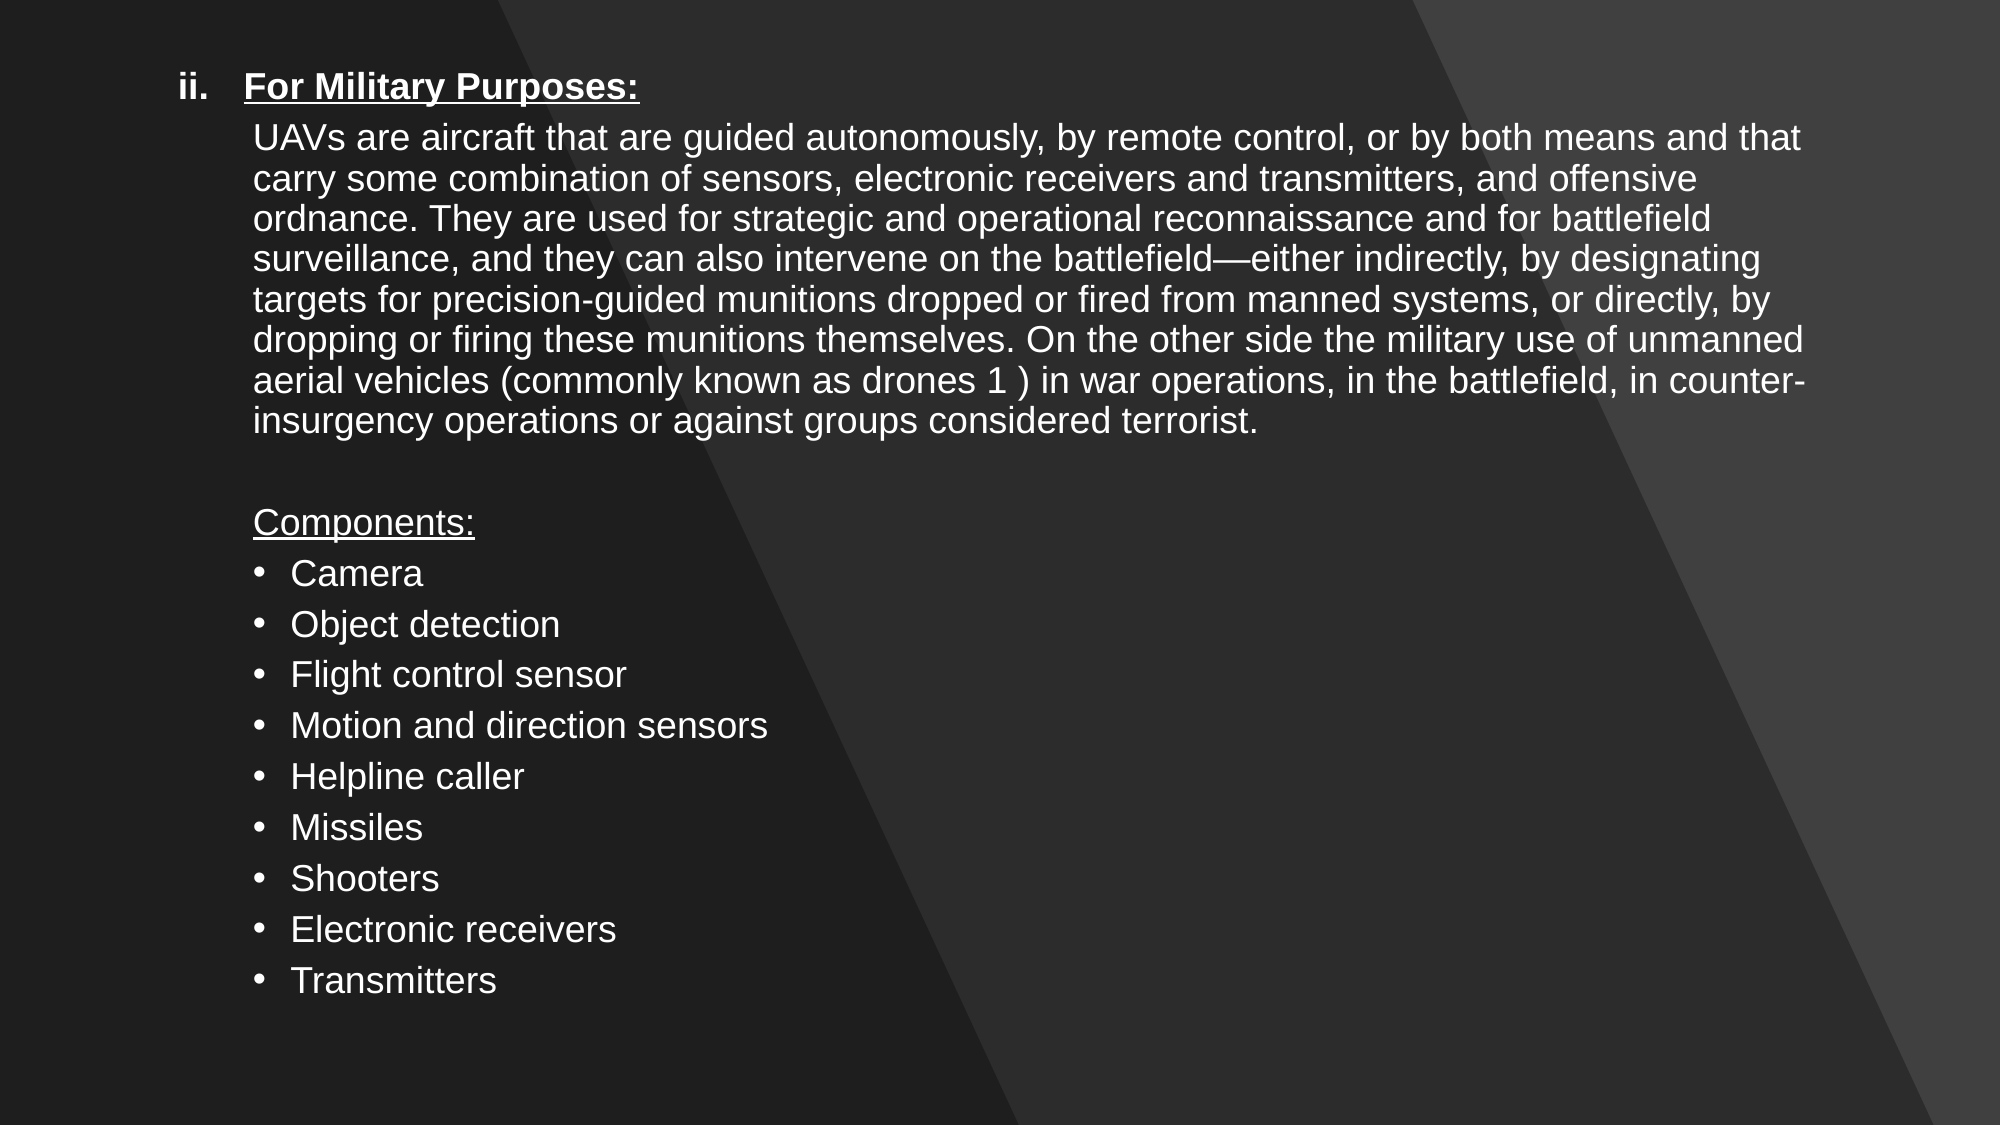

For Military Purposes:
UAVs are aircraft that are guided autonomously, by remote control, or by both means and that carry some combination of sensors, electronic receivers and transmitters, and offensive ordnance. They are used for strategic and operational reconnaissance and for battlefield surveillance, and they can also intervene on the battlefield—either indirectly, by designating targets for precision-guided munitions dropped or fired from manned systems, or directly, by dropping or firing these munitions themselves. On the other side the military use of unmanned aerial vehicles (commonly known as drones 1 ) in war operations, in the battlefield, in counter-insurgency operations or against groups considered terrorist.

Components:
Camera
Object detection
Flight control sensor
Motion and direction sensors
Helpline caller
Missiles
Shooters
Electronic receivers
Transmitters